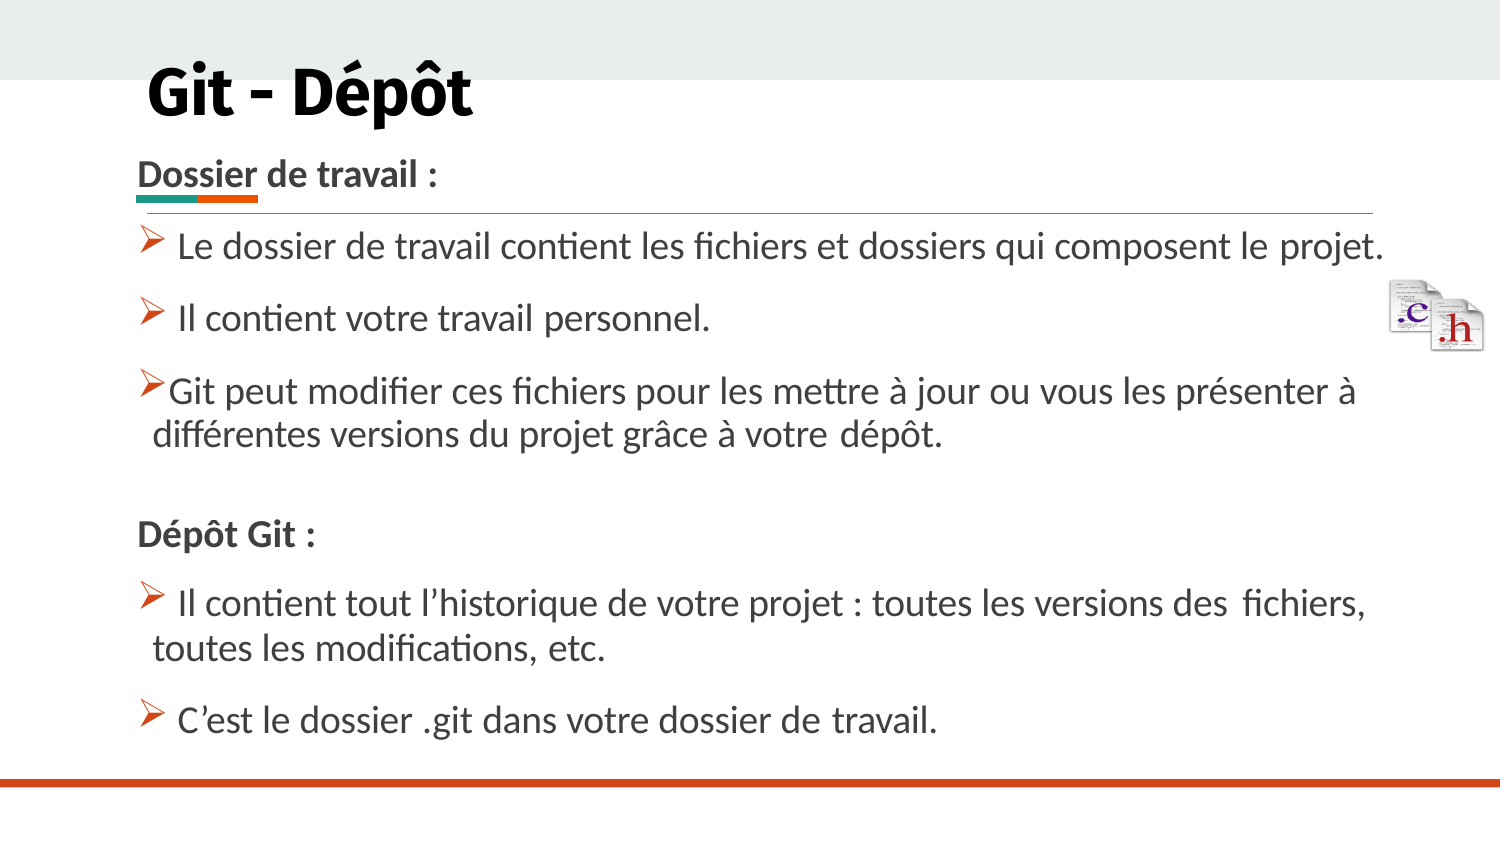

# Git - Dépôt
Dossier de travail :
Le dossier de travail contient les fichiers et dossiers qui composent le projet.
Il contient votre travail personnel.
Git peut modifier ces fichiers pour les mettre à jour ou vous les présenter à  différentes versions du projet grâce à votre dépôt.

Dépôt Git :
Il contient tout l’historique de votre projet : toutes les versions des fichiers,
toutes les modifications, etc.
C’est le dossier .git dans votre dossier de travail.